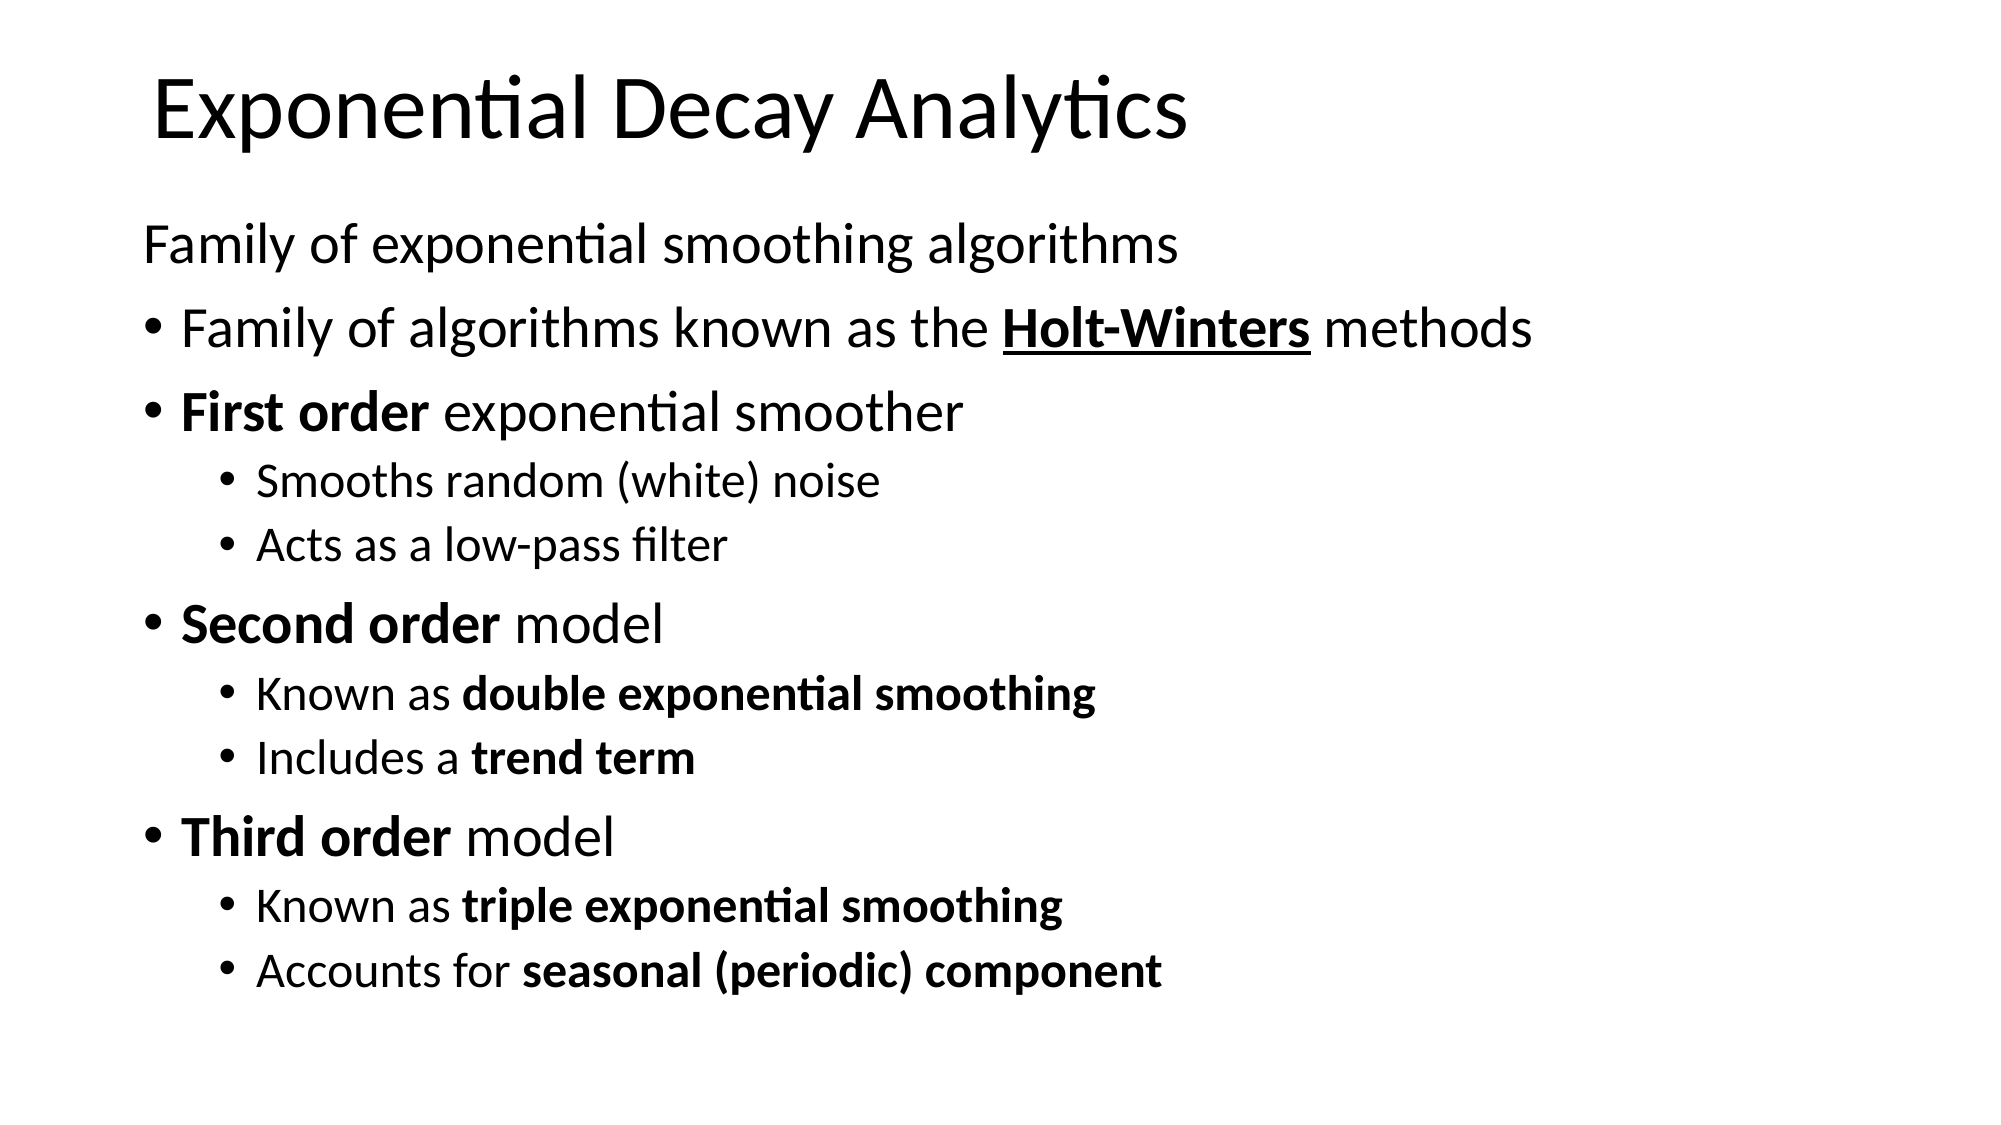

Exponential Decay Analytics
Family of exponential smoothing algorithms
Family of algorithms known as the Holt-Winters methods
First order exponential smoother
Smooths random (white) noise
Acts as a low-pass filter
Second order model
Known as double exponential smoothing
Includes a trend term
Third order model
Known as triple exponential smoothing
Accounts for seasonal (periodic) component